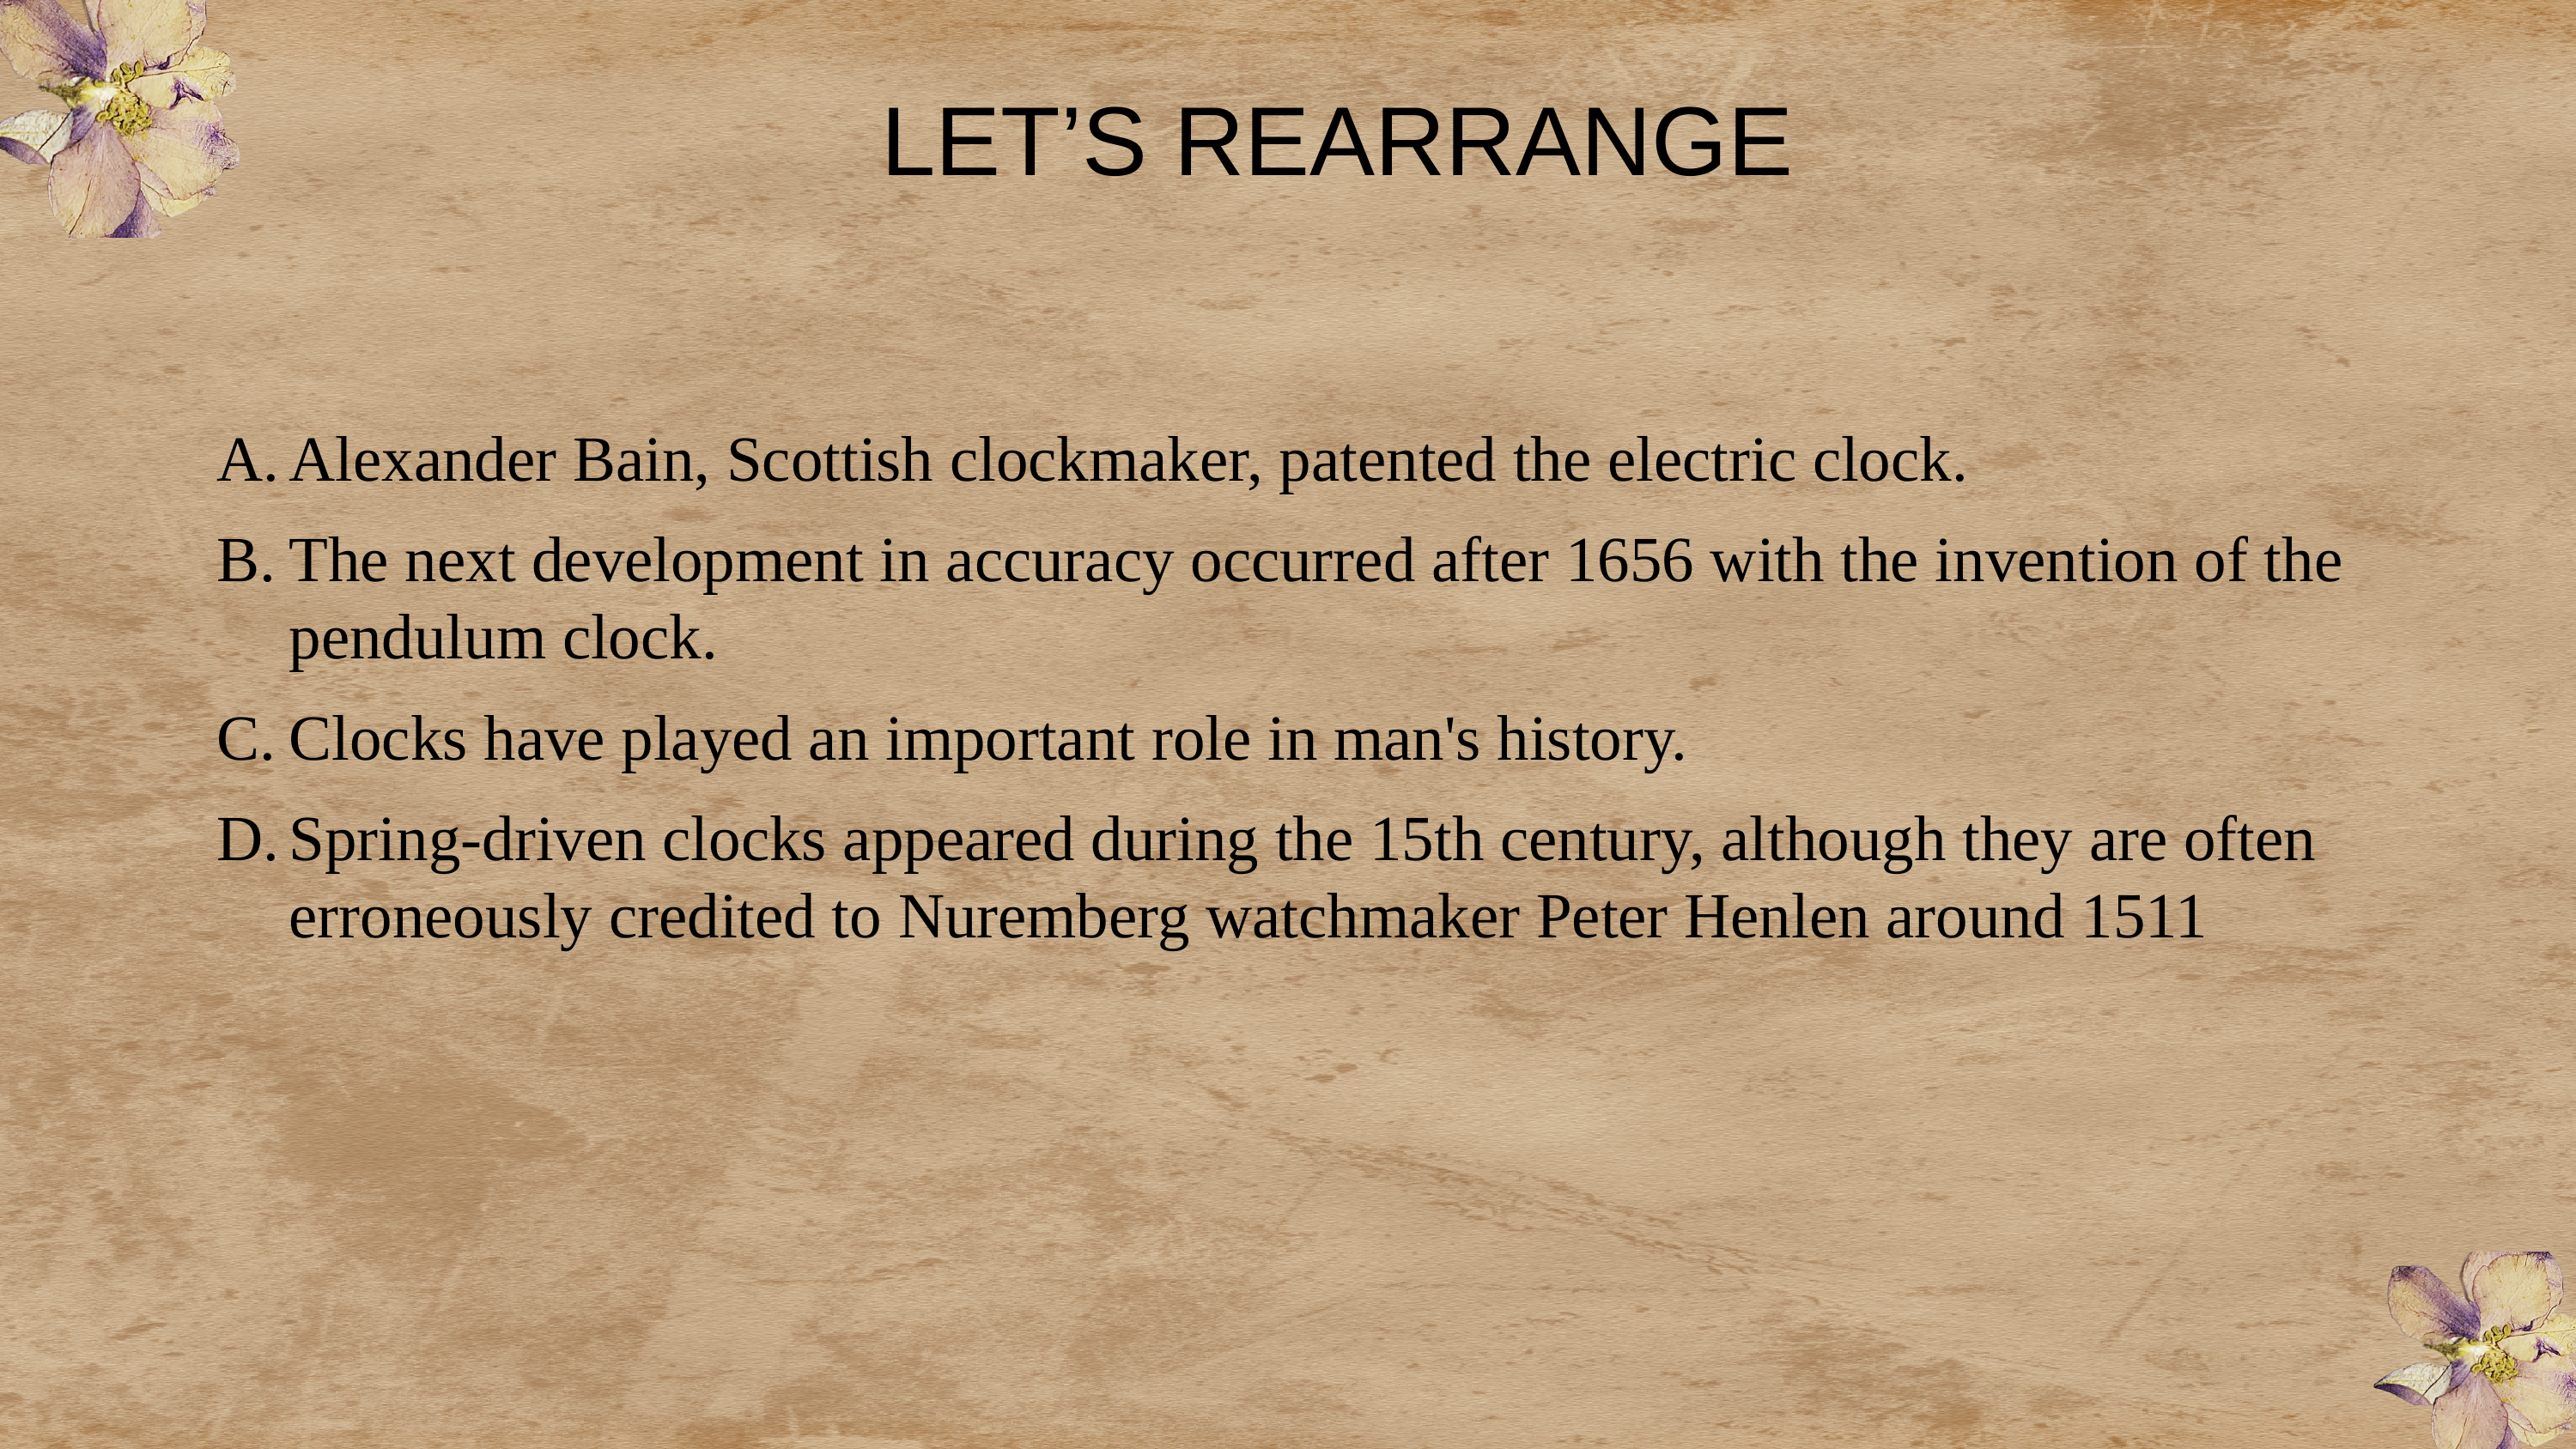

LET’S REARRANGE

Alexander Bain, Scottish clockmaker, patented the electric clock.
The next development in accuracy occurred after 1656 with the invention of the pendulum clock.
Clocks have played an important role in man's history.
Spring-driven clocks appeared during the 15th century, although they are often erroneously credited to Nuremberg watchmaker Peter Henlen around 1511